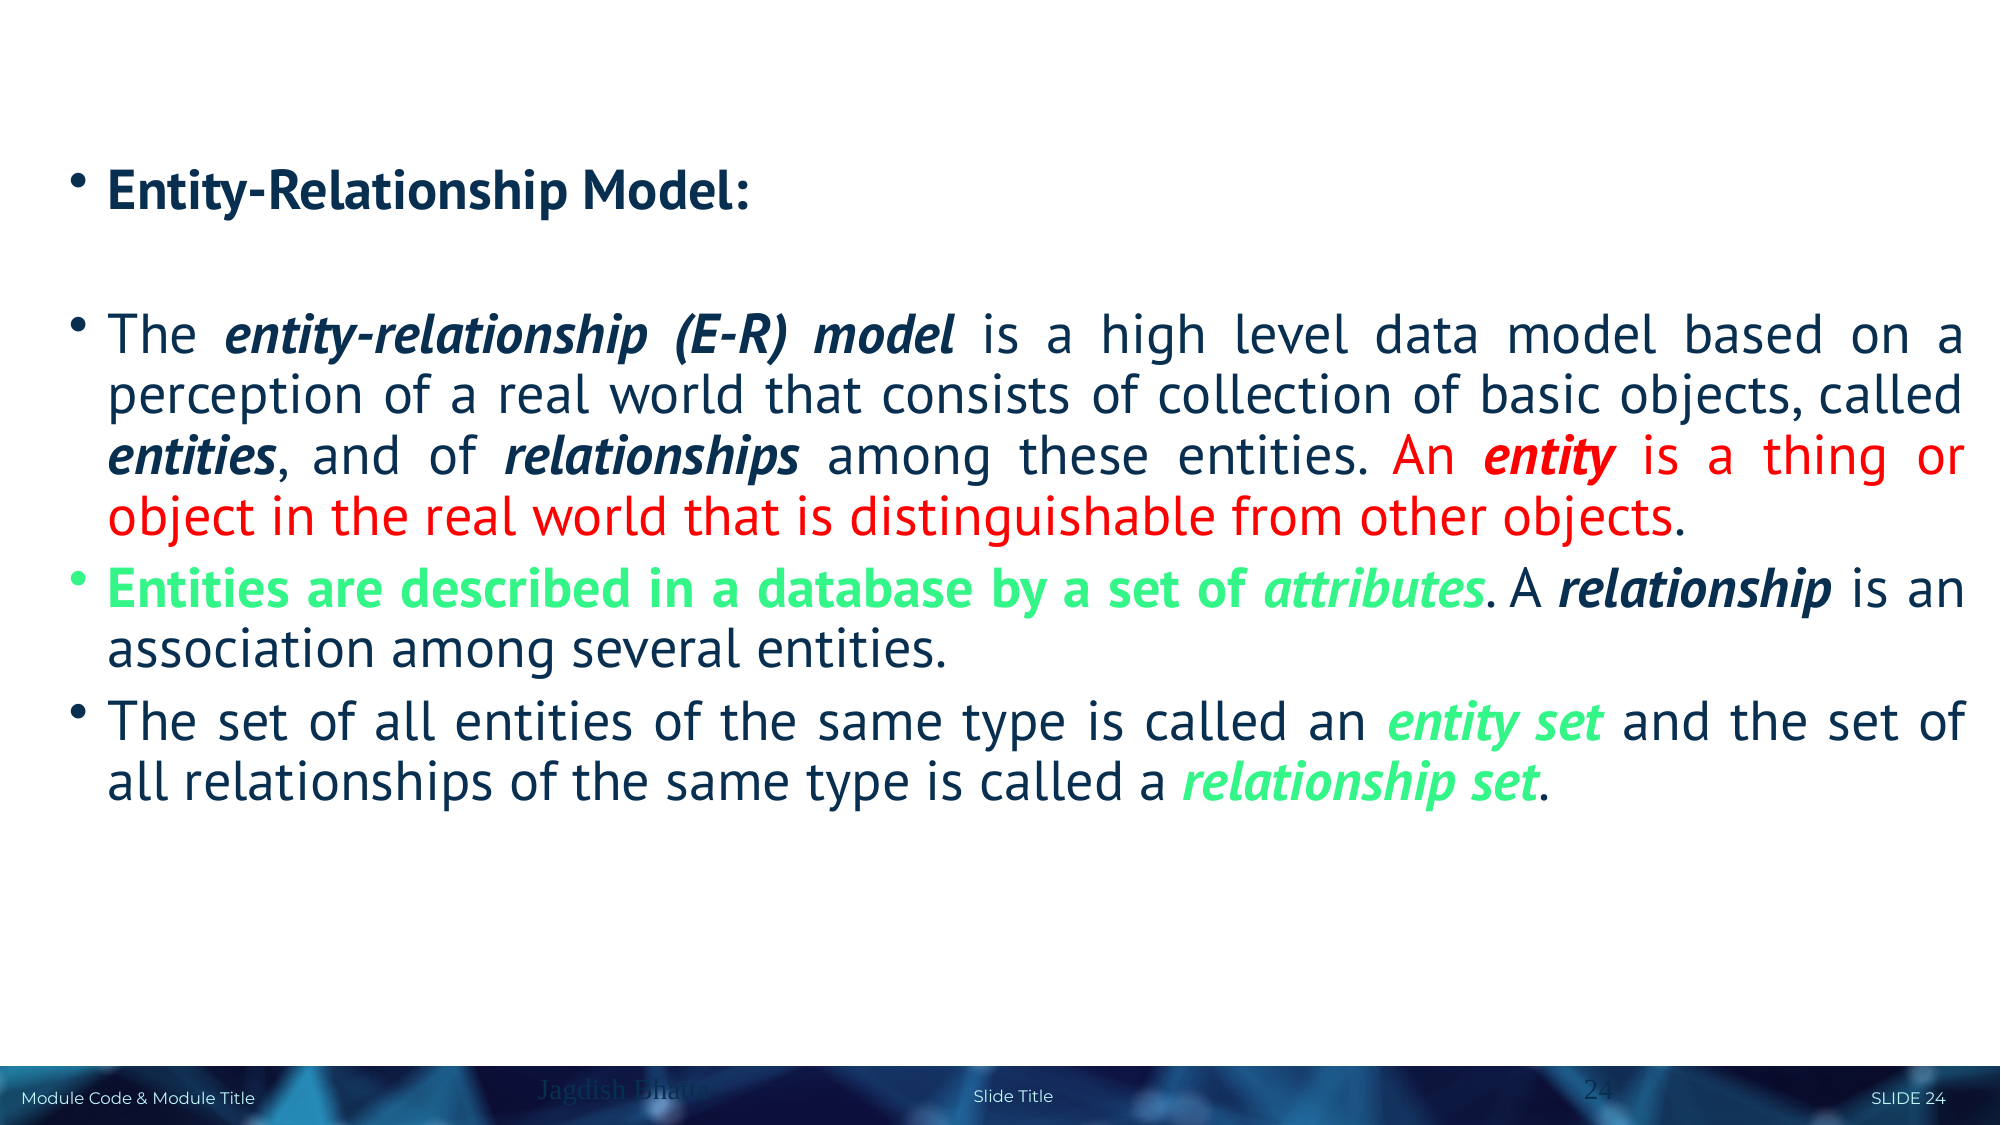

Entity-Relationship Model:

The entity-relationship (E-R) model is a high level data model based on a perception of a real world that consists of collection of basic objects, called entities, and of relationships among these entities. An entity is a thing or object in the real world that is distinguishable from other objects.
Entities are described in a database by a set of attributes. A relationship is an association among several entities.
The set of all entities of the same type is called an entity set and the set of all relationships of the same type is called a relationship set.
Jagdish Bhatta
24